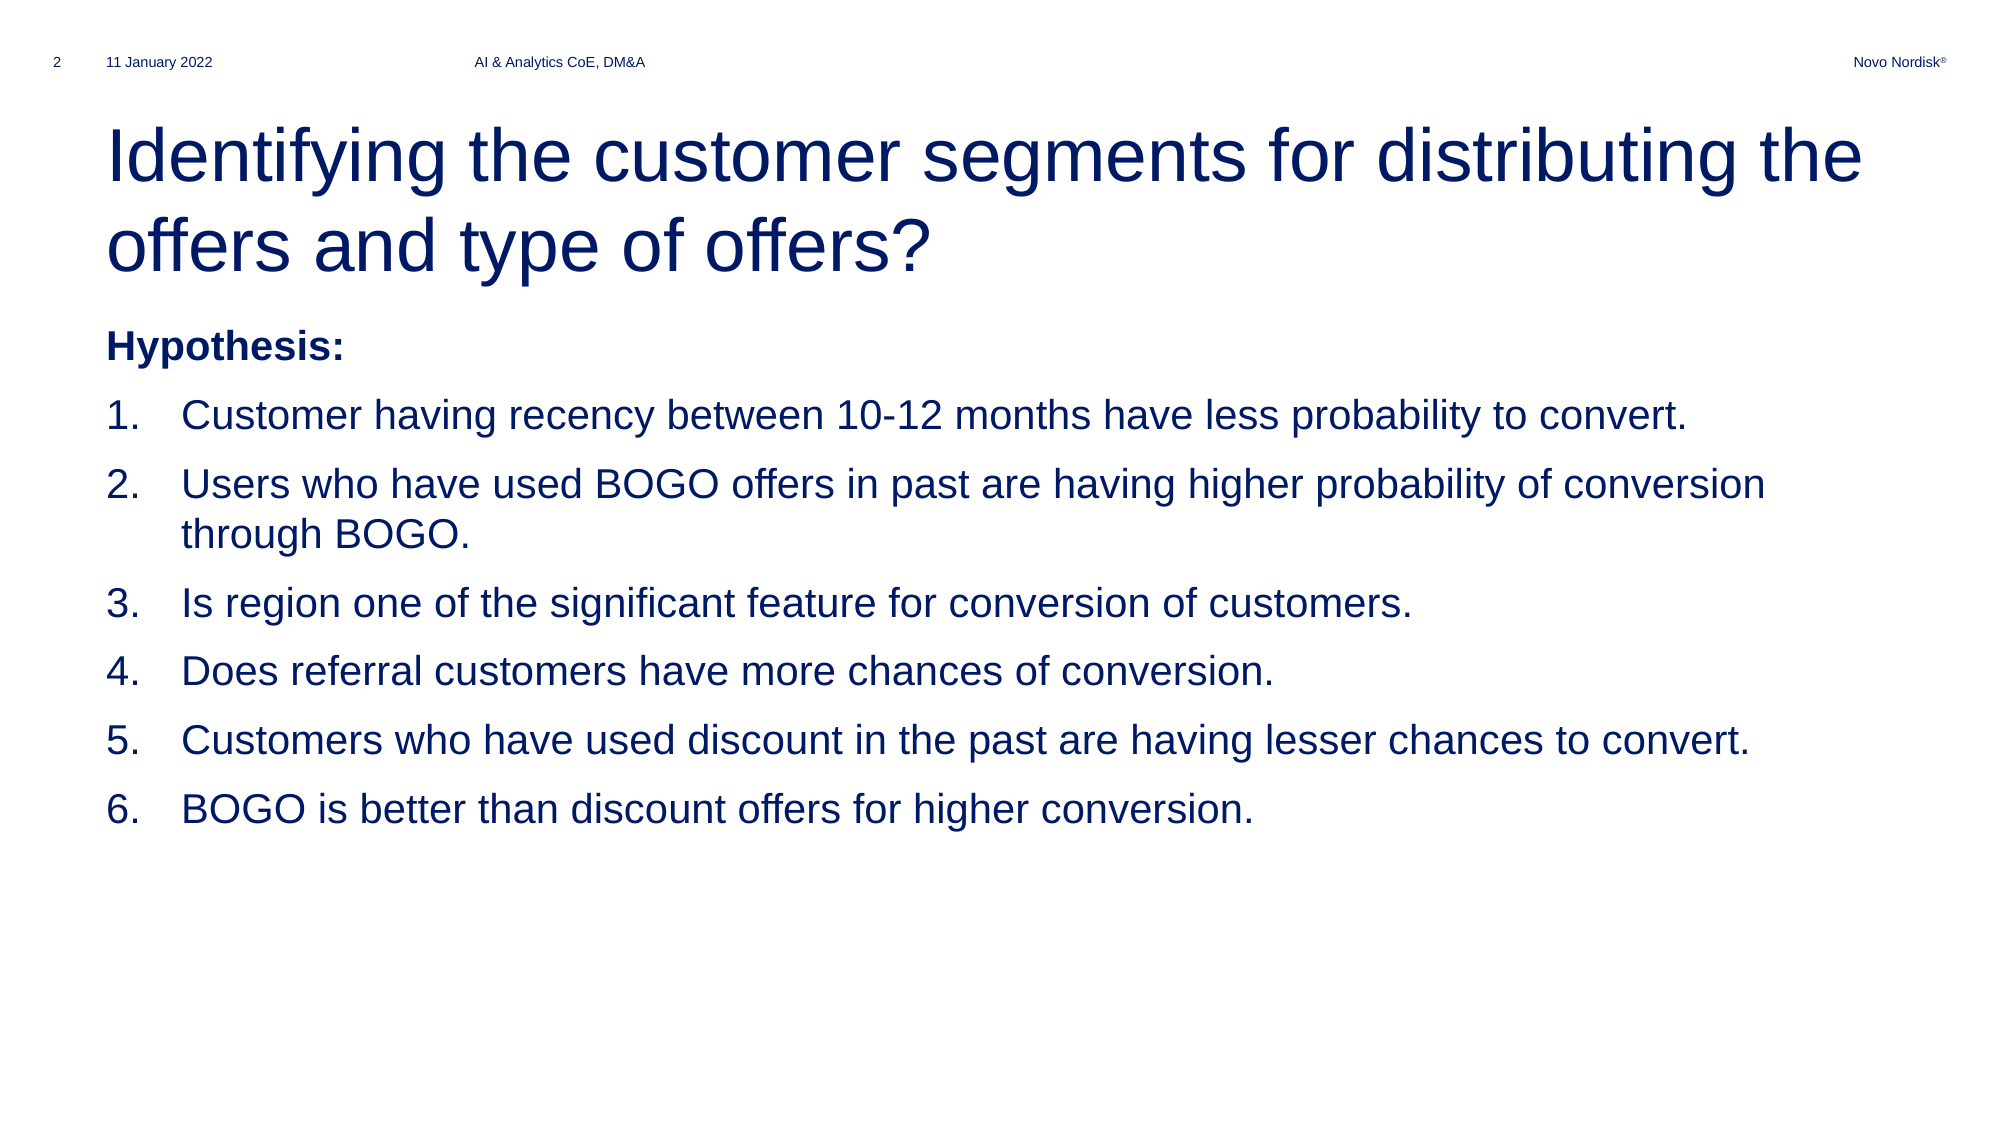

AI & Analytics CoE, DM&A
2
11 January 2022
# Identifying the customer segments for distributing the offers and type of offers?
Hypothesis:
Customer having recency between 10-12 months have less probability to convert.
Users who have used BOGO offers in past are having higher probability of conversion through BOGO.
Is region one of the significant feature for conversion of customers.
Does referral customers have more chances of conversion.
Customers who have used discount in the past are having lesser chances to convert.
BOGO is better than discount offers for higher conversion.